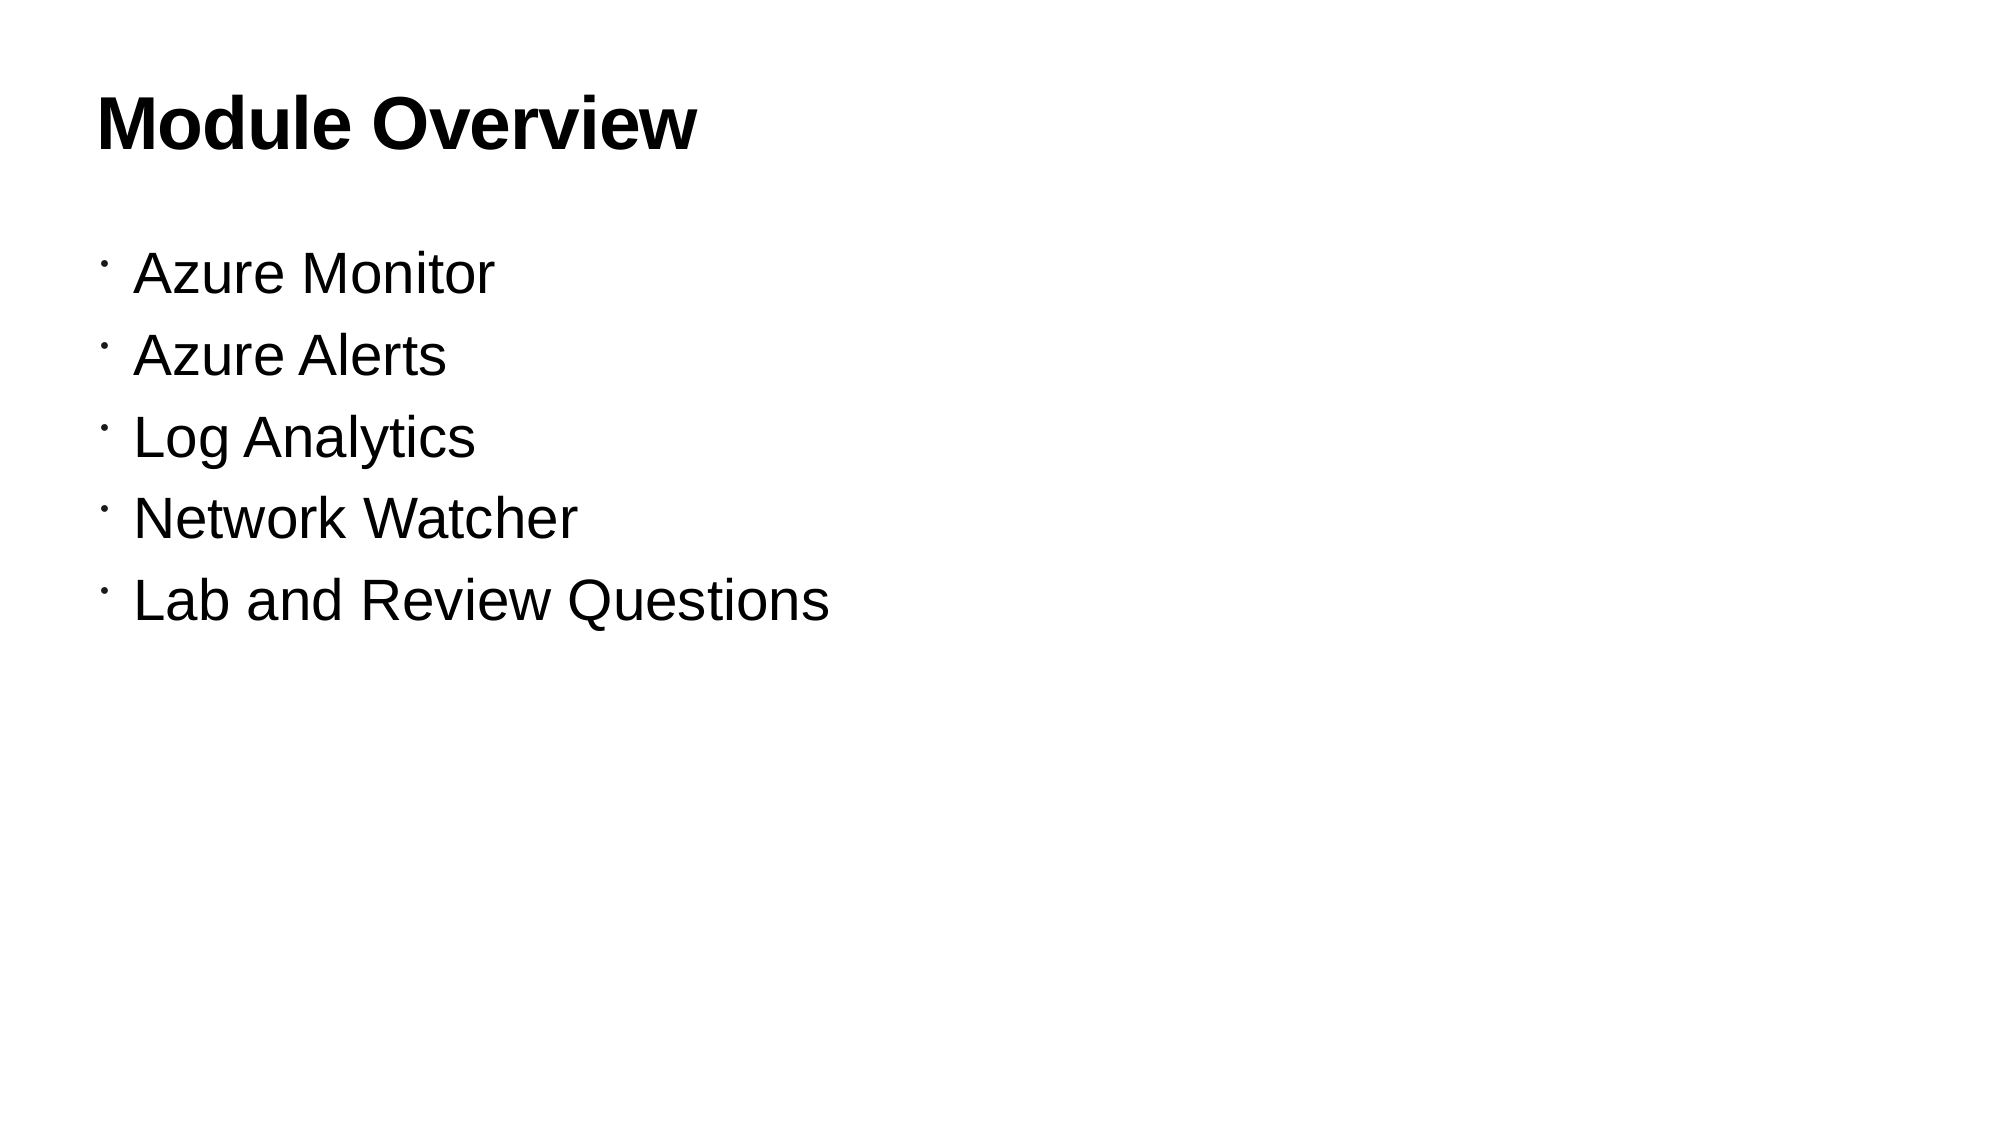

# Module Overview
Azure Monitor
Azure Alerts
Log Analytics
Network Watcher
Lab and Review Questions